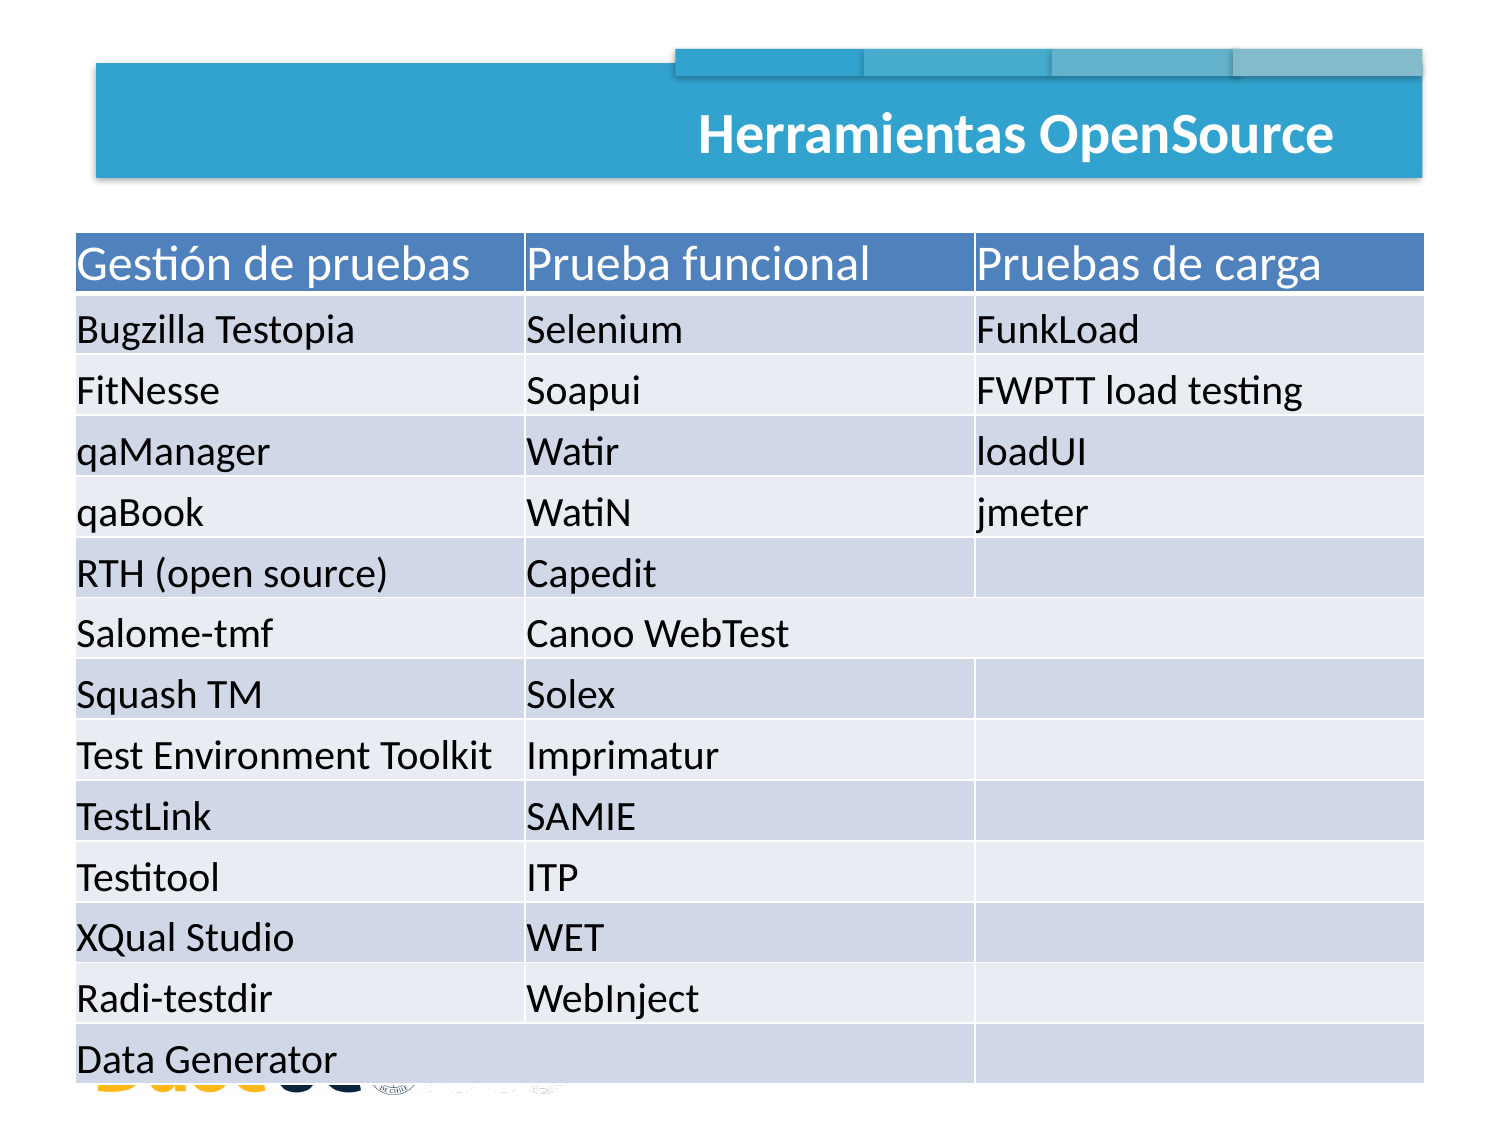

Herramientas OpenSource
| Gestión de pruebas | Prueba funcional | Pruebas de carga |
| --- | --- | --- |
| Bugzilla Testopia | Selenium | FunkLoad |
| FitNesse | Soapui | FWPTT load testing |
| qaManager | Watir | loadUI |
| qaBook | WatiN | jmeter |
| RTH (open source) | Capedit |  |
| Salome-tmf | Canoo WebTest |  |
| Squash TM | Solex |  |
| Test Environment Toolkit | Imprimatur |  |
| TestLink | SAMIE |  |
| Testitool | ITP |  |
| XQual Studio | WET |  |
| Radi-testdir | WebInject |  |
| Data Generator |  |  |